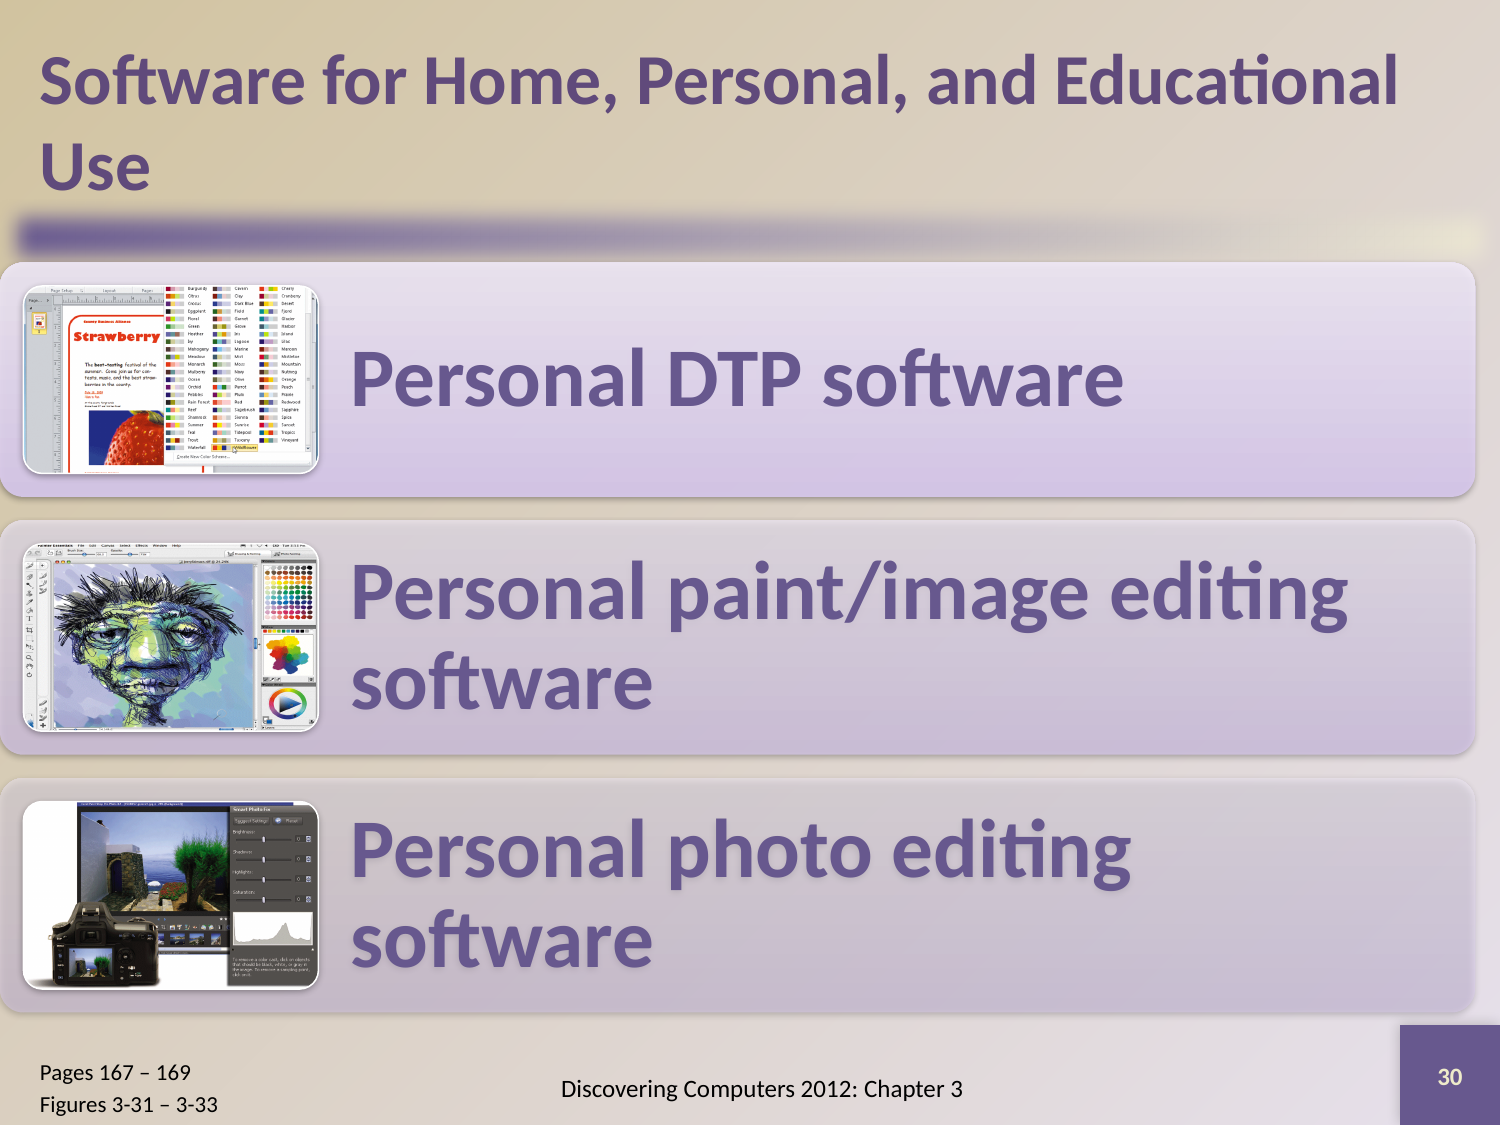

# Software for Home, Personal, and Educational Use
Personal DTP software
Personal paint/image editing software
Personal photo editing software
30
Pages 167 – 169
Figures 3-31 – 3-33
Discovering Computers 2012: Chapter 3